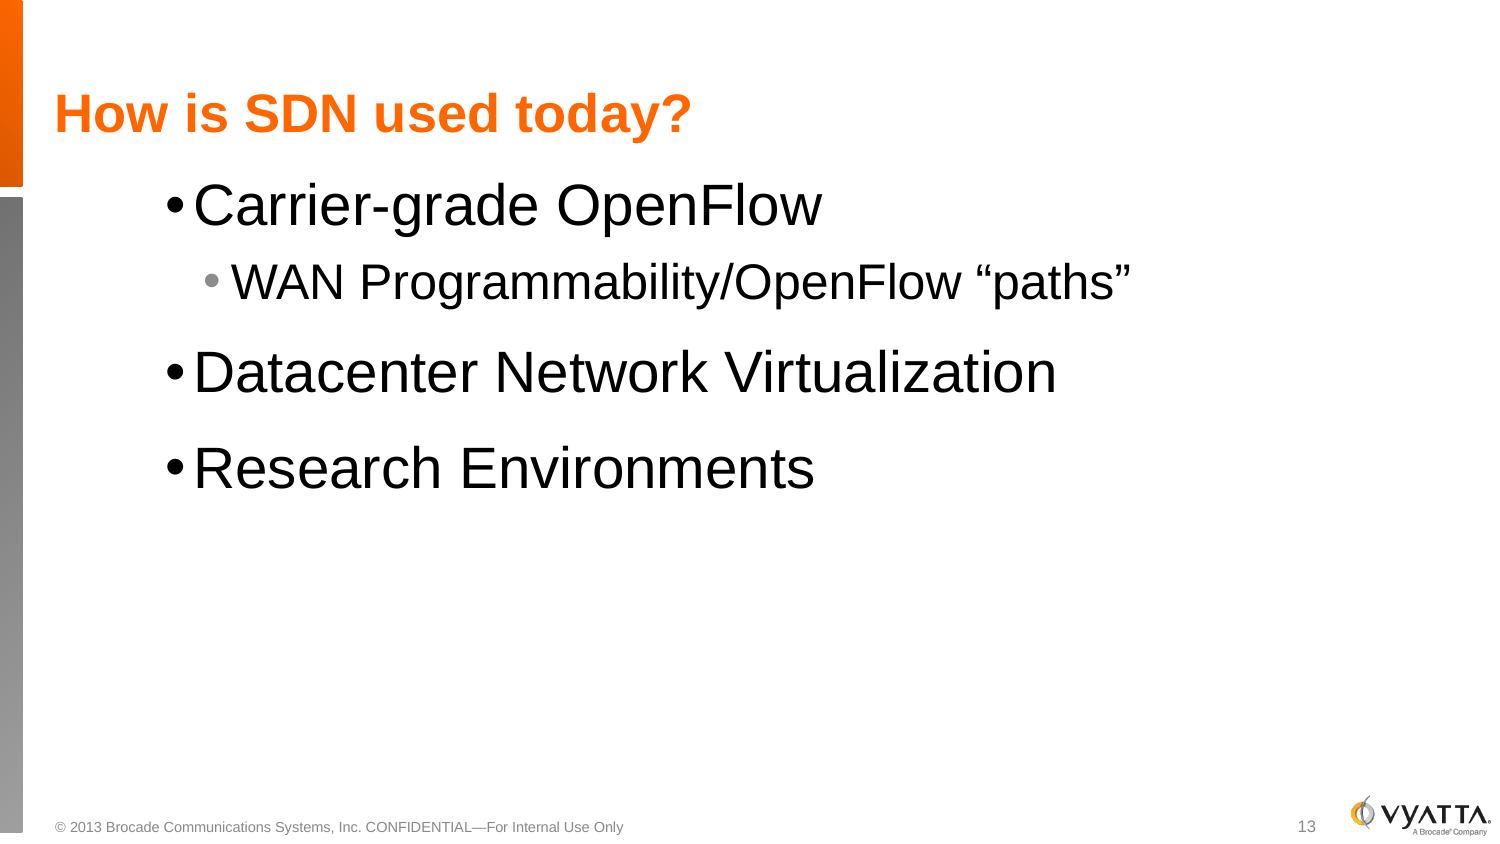

# How is SDN used today?
Carrier-grade OpenFlow
WAN Programmability/OpenFlow “paths”
Datacenter Network Virtualization
Research Environments

13
© 2013 Brocade Communications Systems, Inc. CONFIDENTIAL—For Internal Use Only